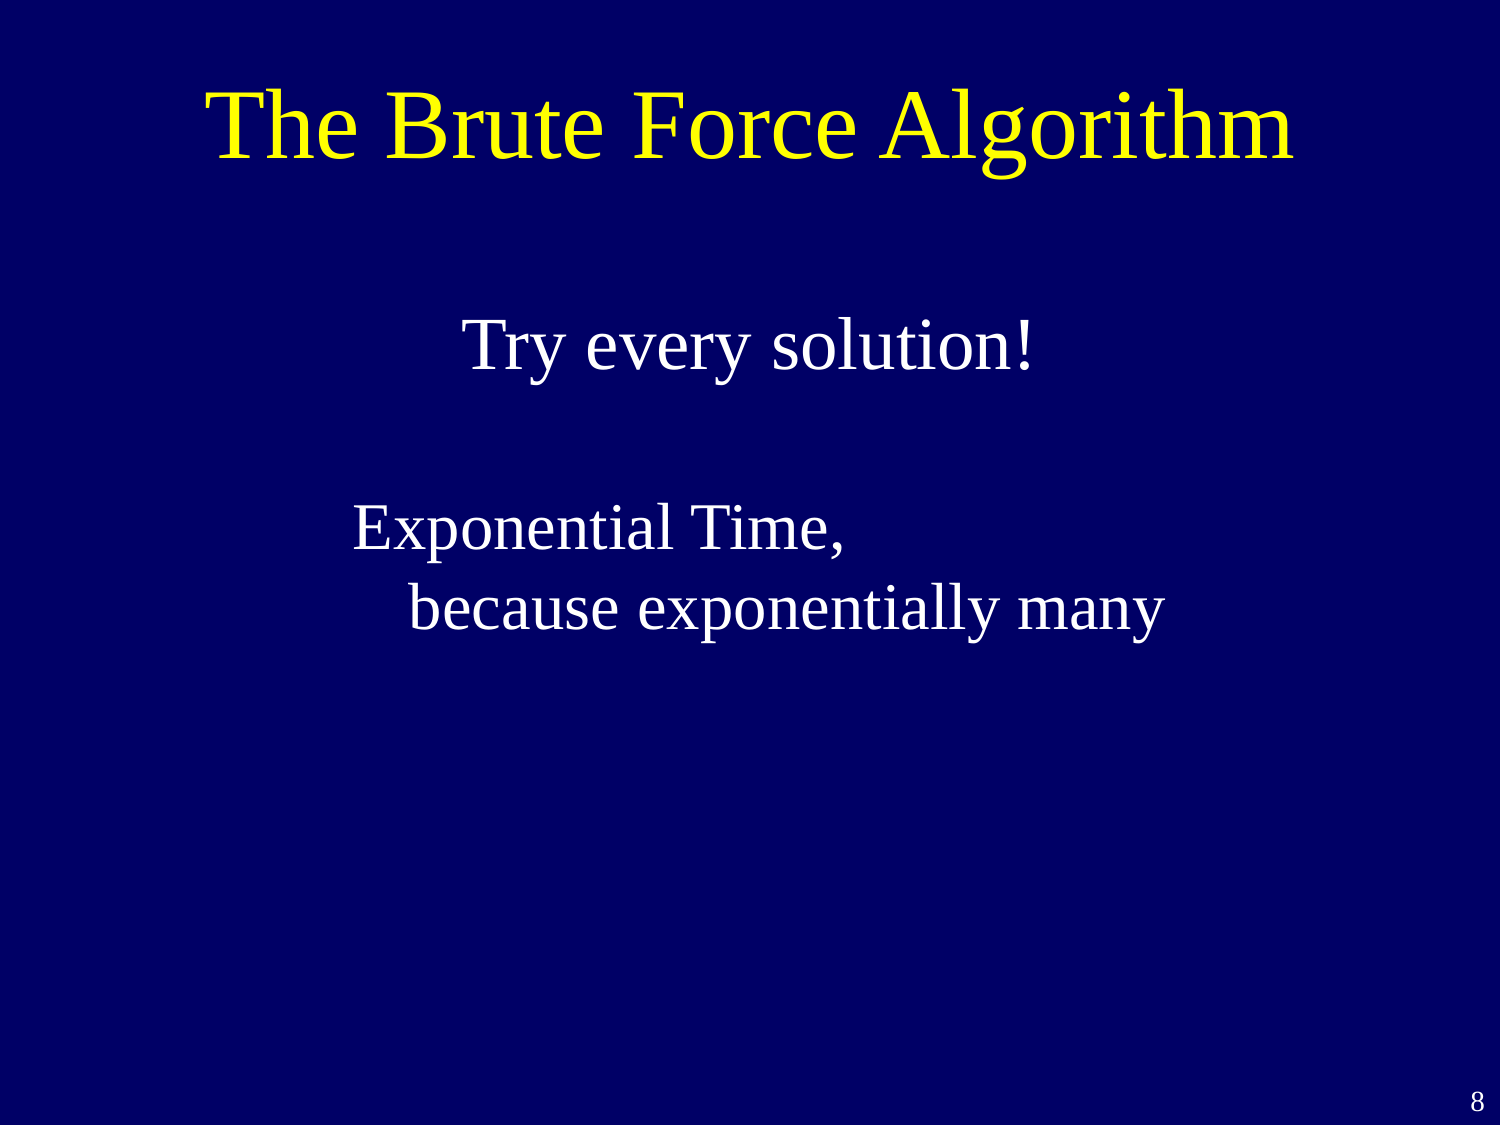

# The Brute Force Algorithm
Try every solution!
Exponential Time,
because exponentially many